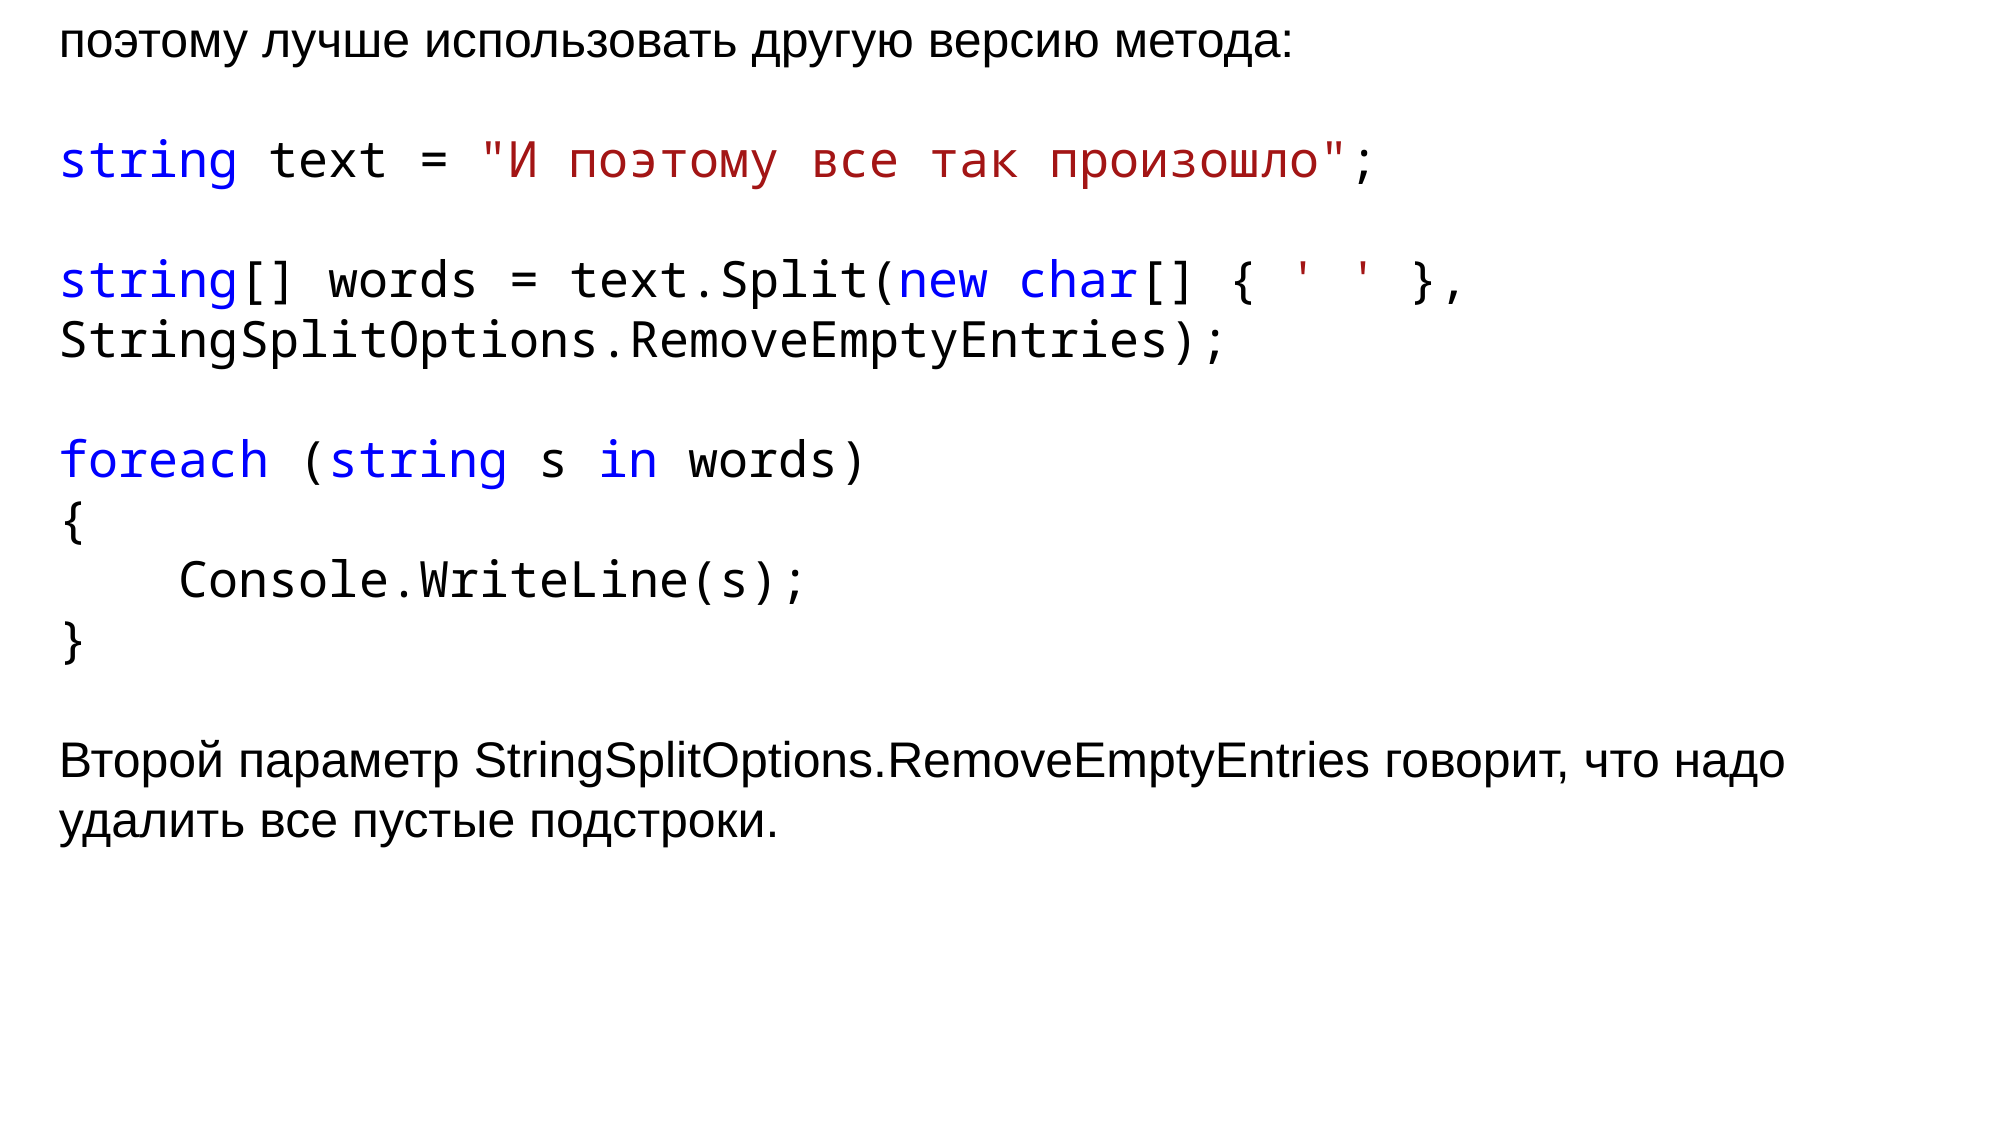

поэтому лучше использовать другую версию метода:

string text = "И поэтому все так произошло";

string[] words = text.Split(new char[] { ' ' }, 	StringSplitOptions.RemoveEmptyEntries);

foreach (string s in words)
{
    Console.WriteLine(s);
}

Второй параметр StringSplitOptions.RemoveEmptyEntries говорит, что надо удалить все пустые подстроки.